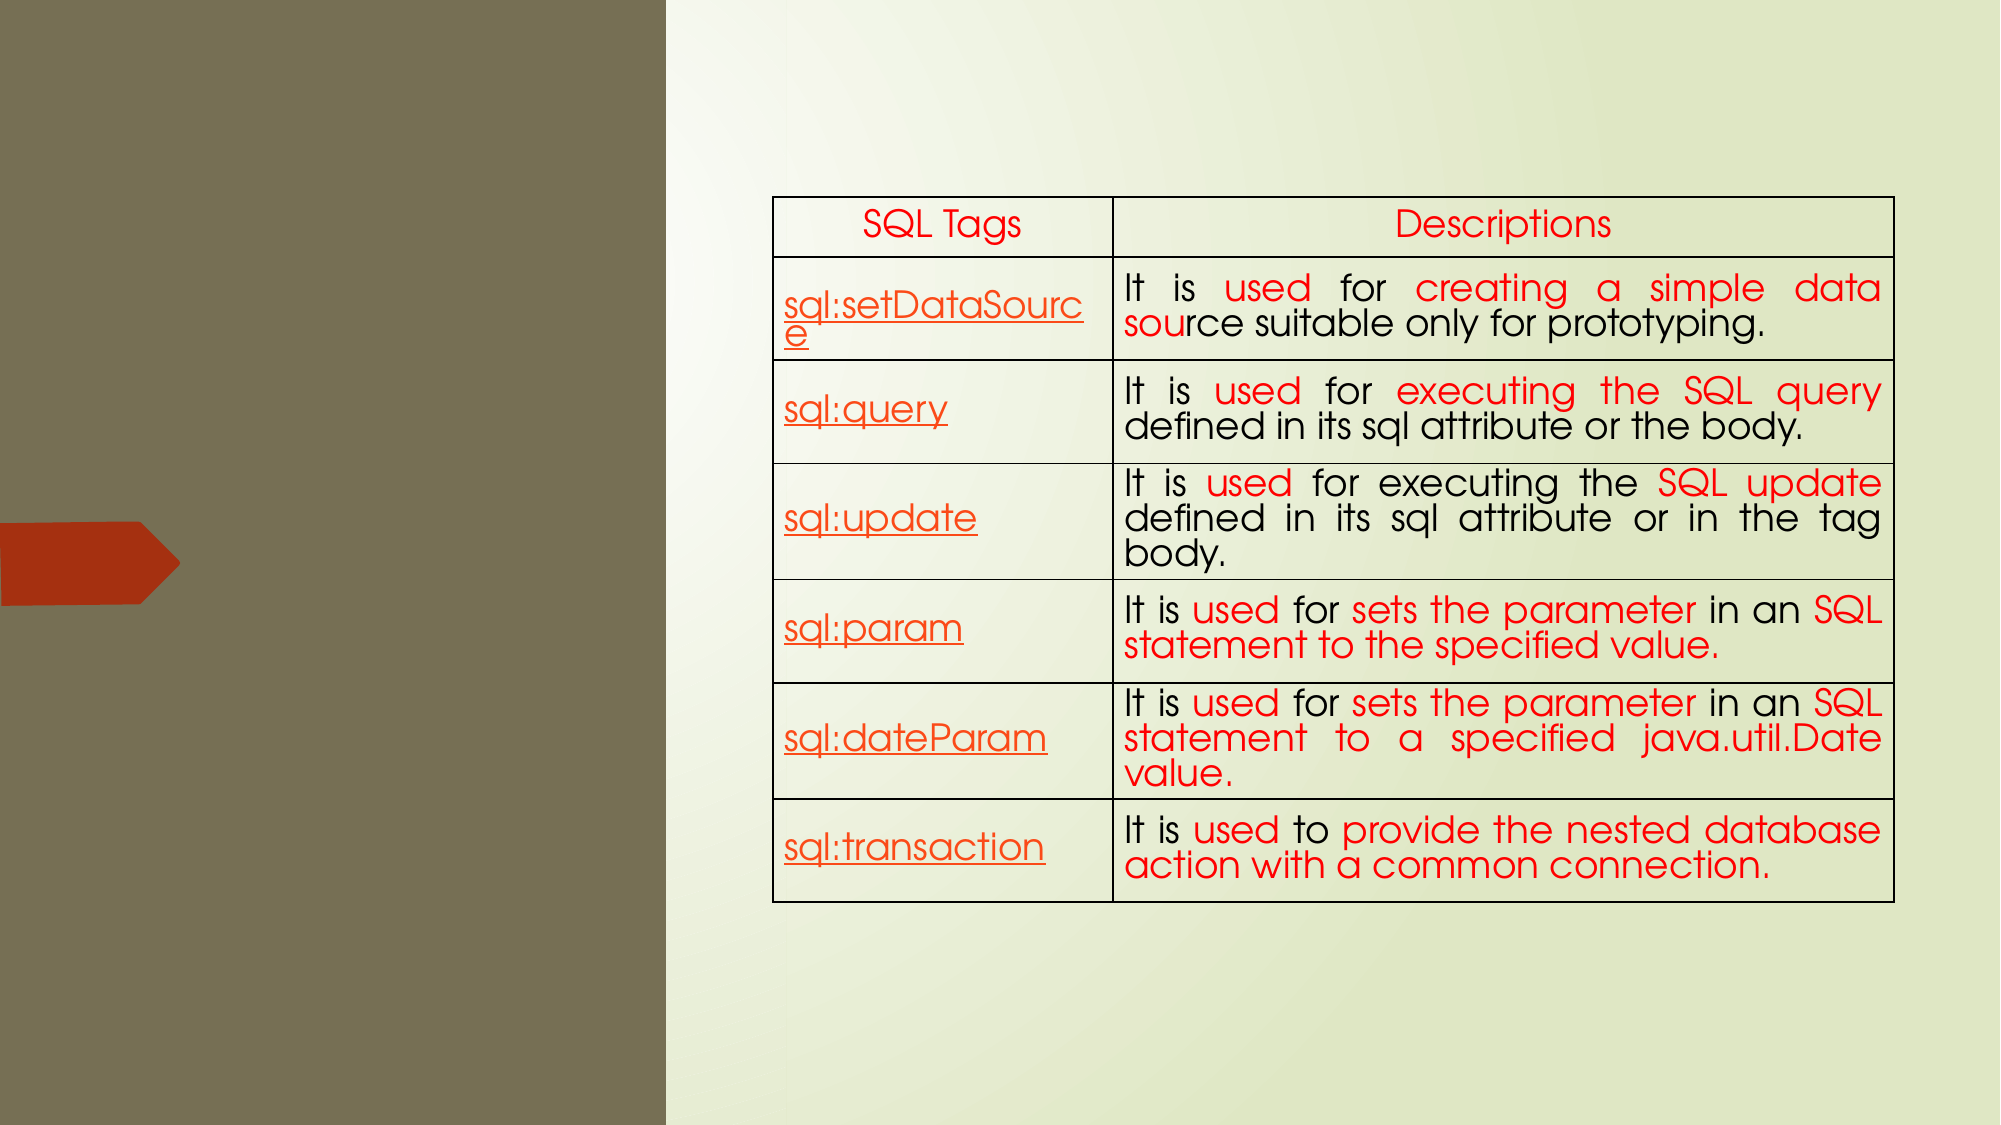

| SQL Tags | Descriptions |
| --- | --- |
| sql:setDataSource | It is used for creating a simple data source suitable only for prototyping. |
| sql:query | It is used for executing the SQL query defined in its sql attribute or the body. |
| sql:update | It is used for executing the SQL update defined in its sql attribute or in the tag body. |
| sql:param | It is used for sets the parameter in an SQL statement to the specified value. |
| sql:dateParam | It is used for sets the parameter in an SQL statement to a specified java.util.Date value. |
| sql:transaction | It is used to provide the nested database action with a common connection. |